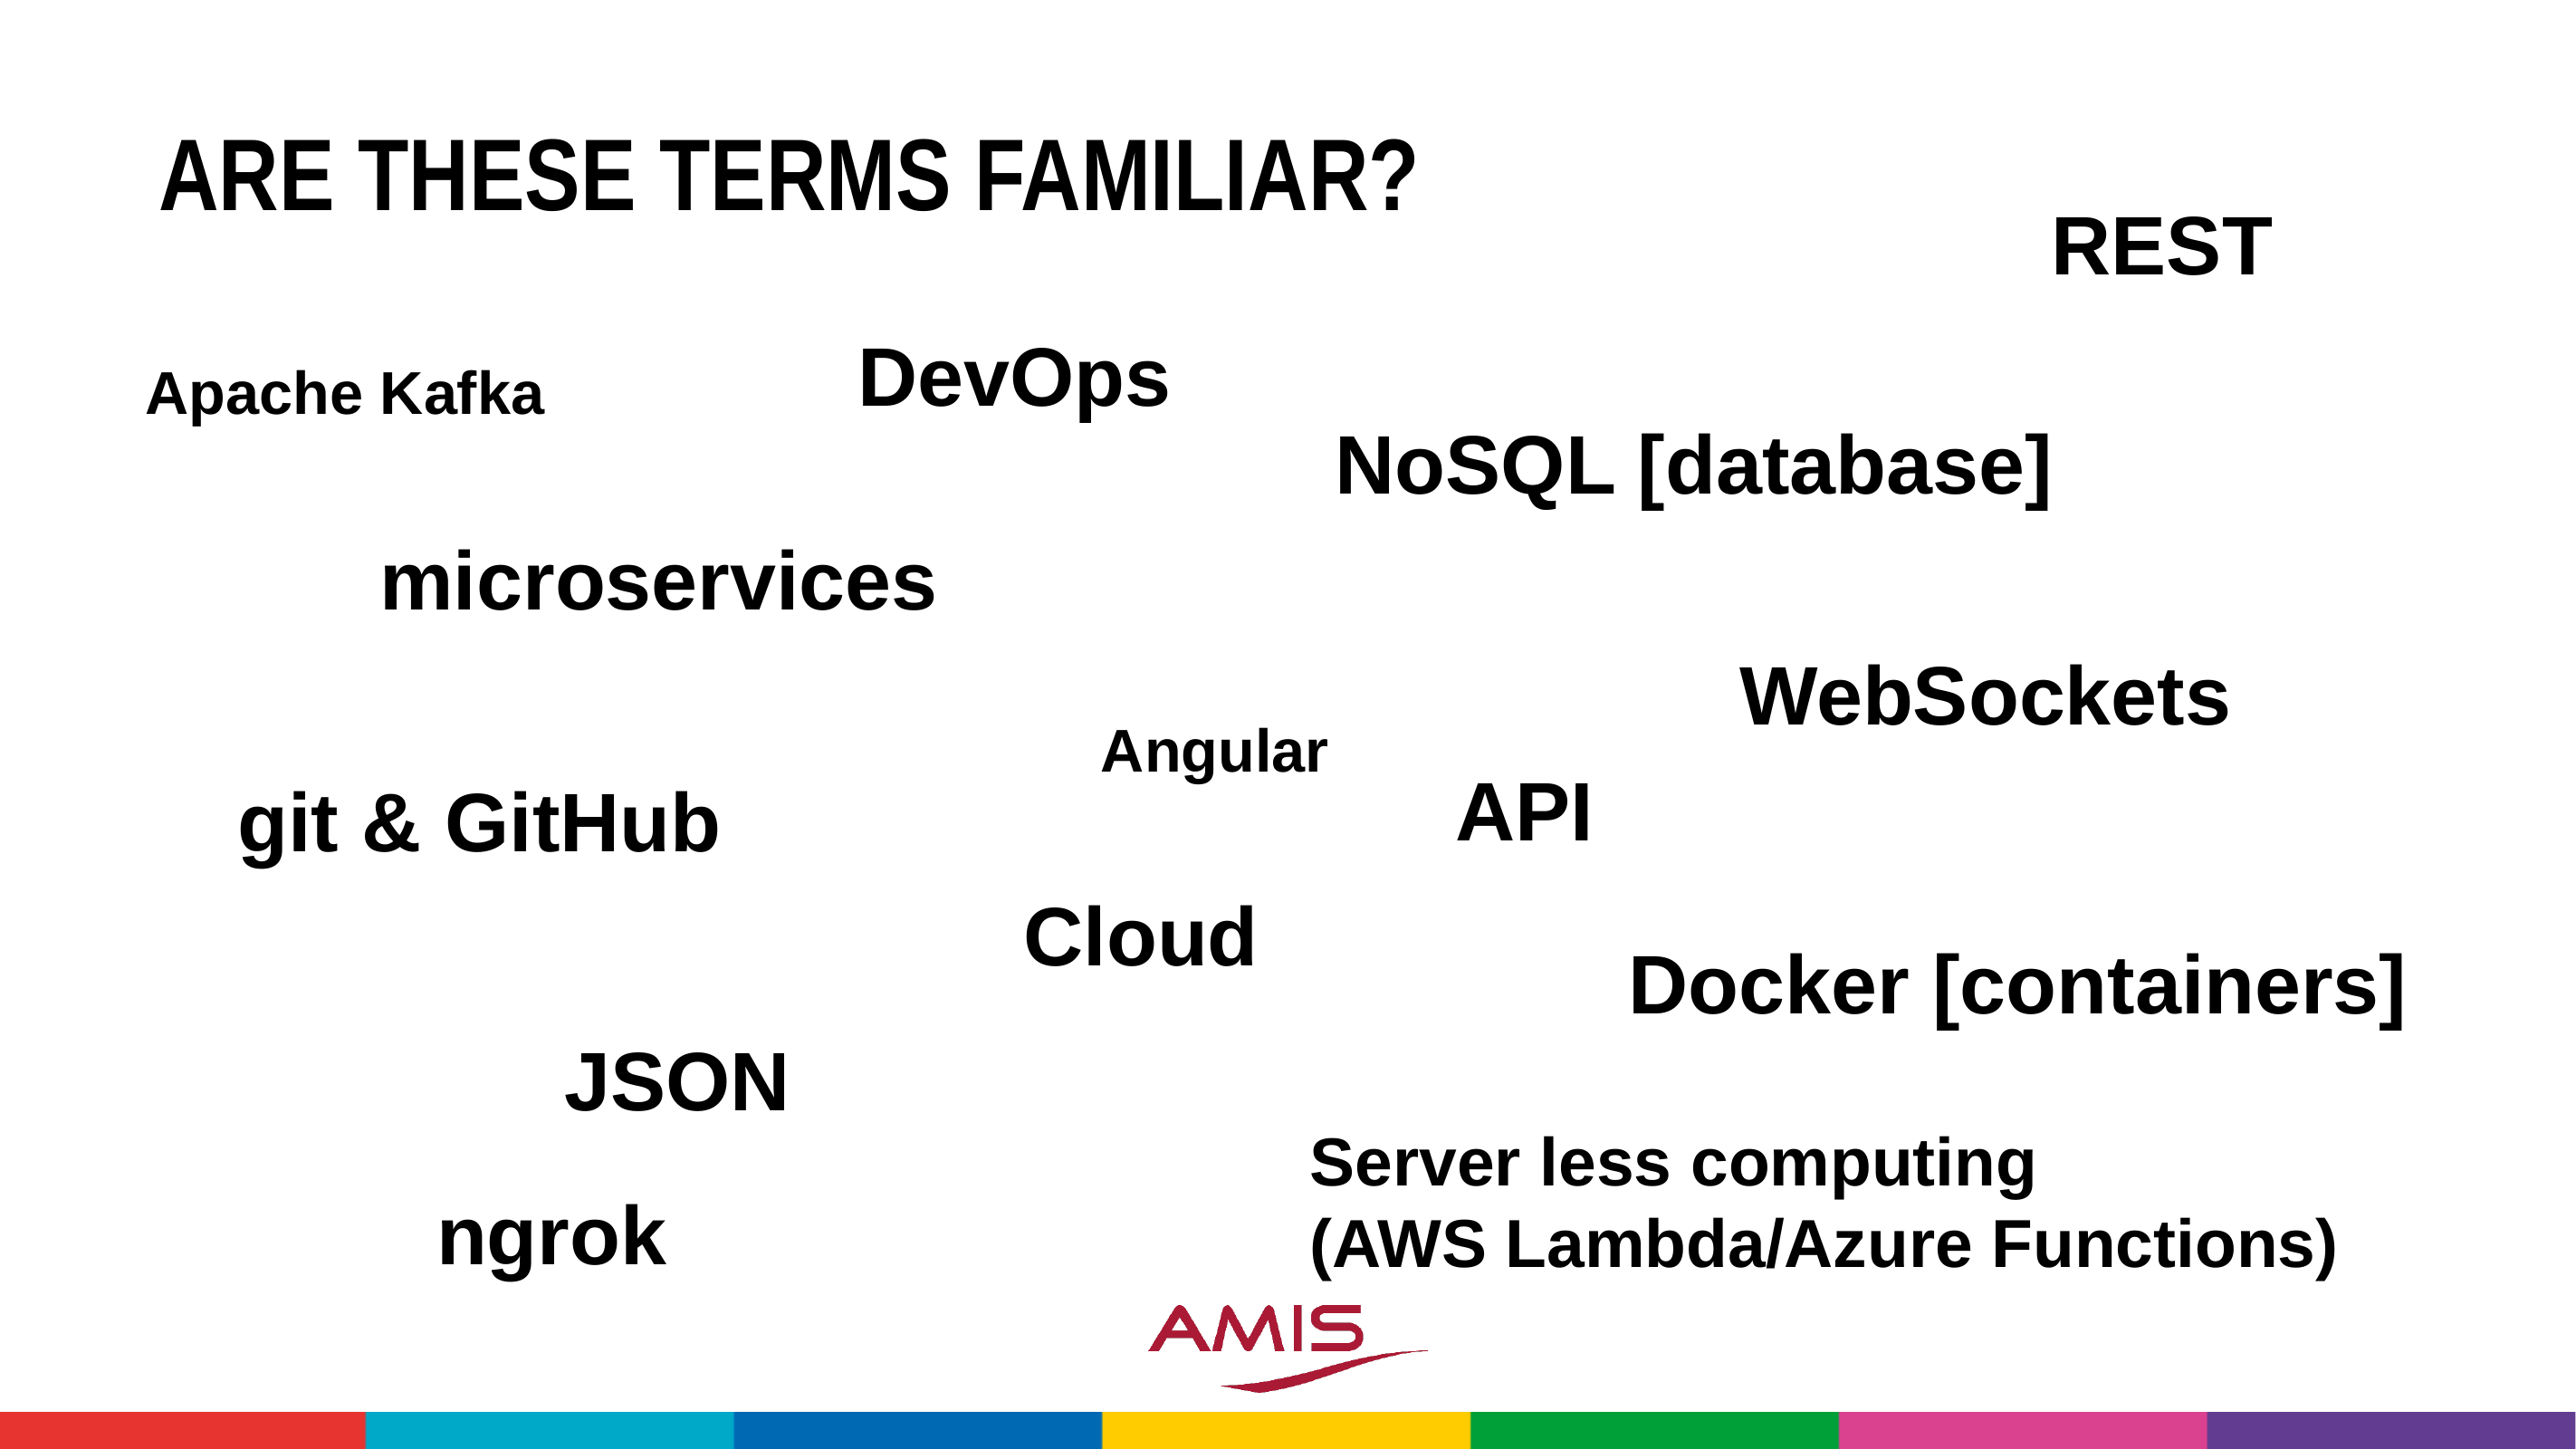

# Are these terms familiar?
REST
DevOps
Apache Kafka
NoSQL [database]
microservices
WebSockets
Angular
API
git & GitHub
Cloud
Docker [containers]
JSON
Server less computing
(AWS Lambda/Azure Functions)
ngrok